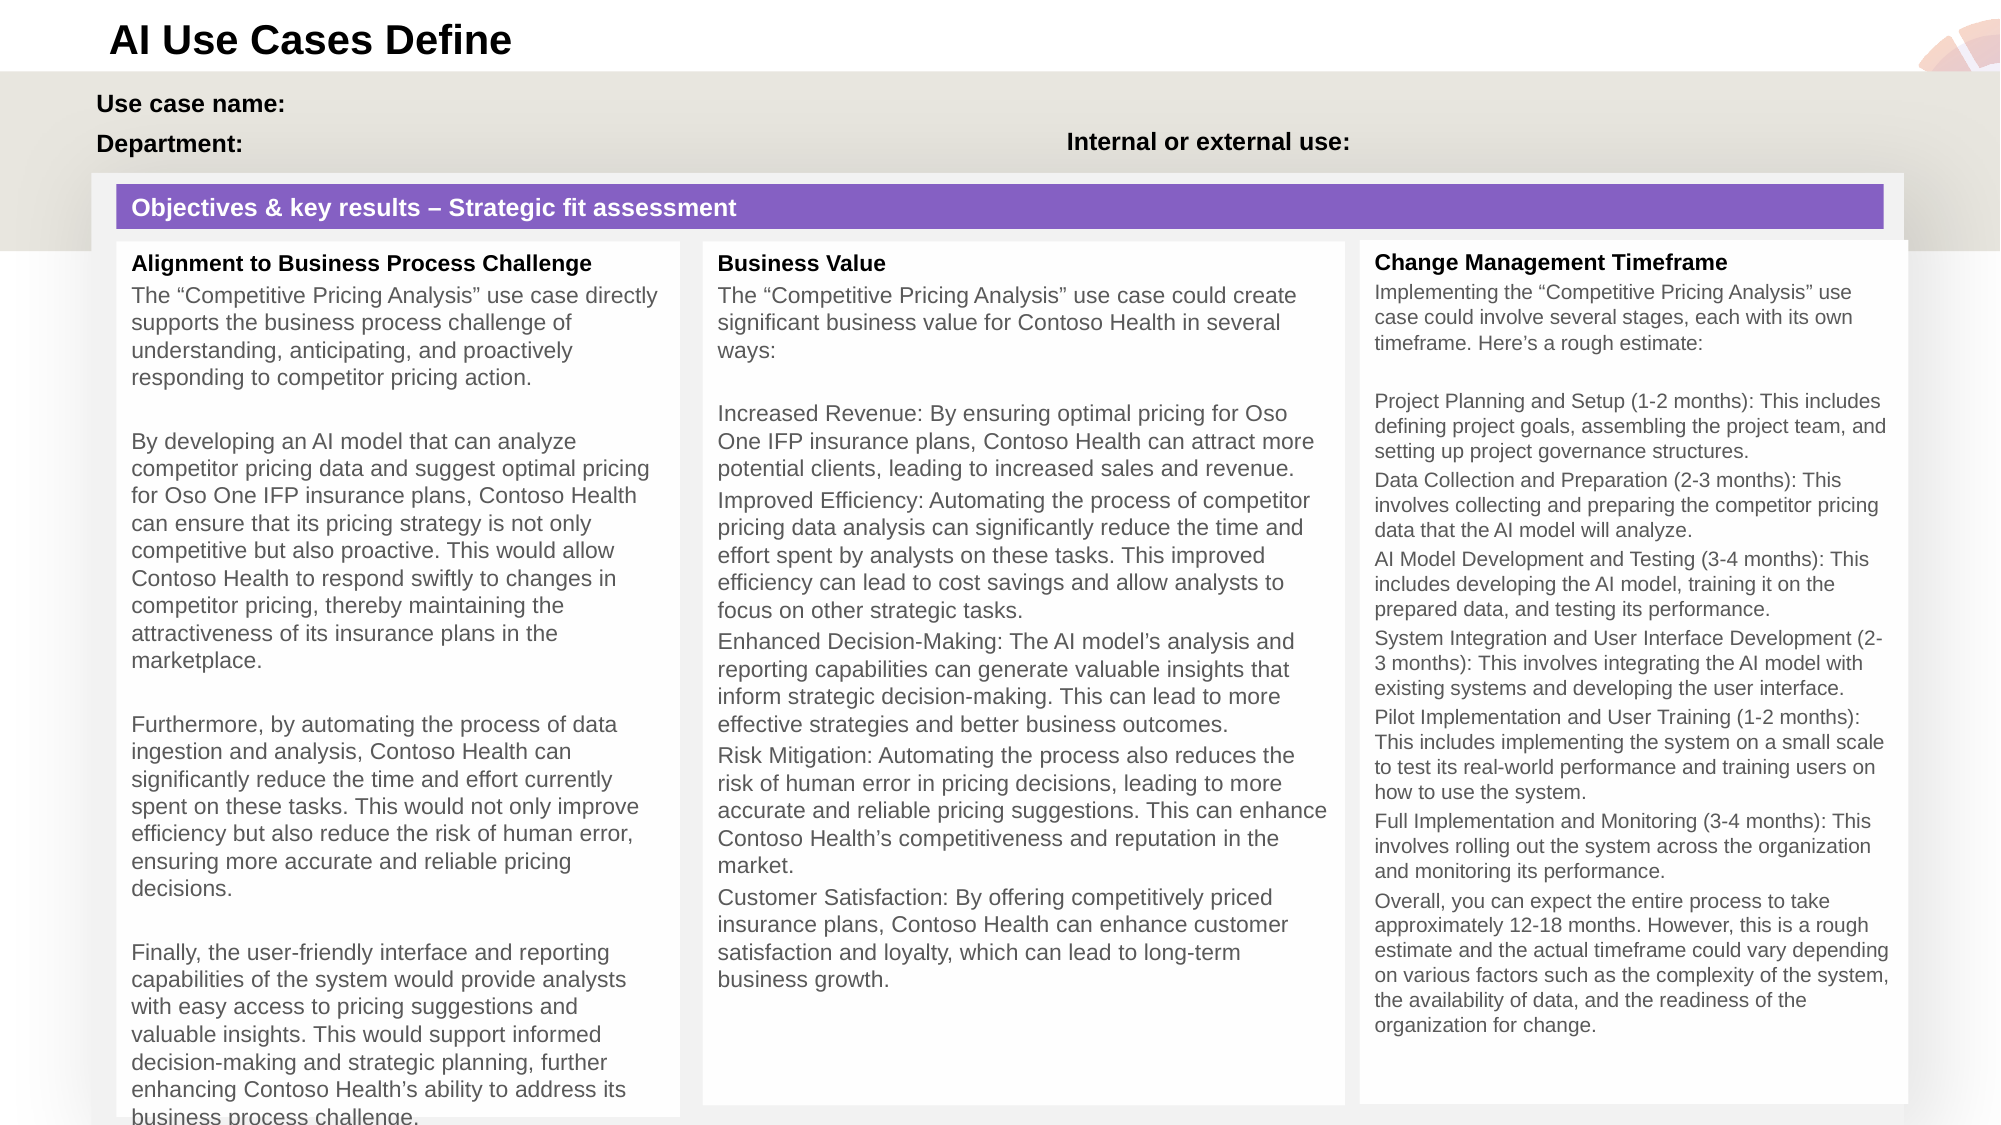

AI Use Cases Define

Use case name:
Department:
Internal or external use:

Objectives & key results – Strategic fit assessment
Change Management Timeframe
Implementing the “Competitive Pricing Analysis” use case could involve several stages, each with its own timeframe. Here’s a rough estimate:

Project Planning and Setup (1-2 months): This includes defining project goals, assembling the project team, and setting up project governance structures.
Data Collection and Preparation (2-3 months): This involves collecting and preparing the competitor pricing data that the AI model will analyze.
AI Model Development and Testing (3-4 months): This includes developing the AI model, training it on the prepared data, and testing its performance.
System Integration and User Interface Development (2-3 months): This involves integrating the AI model with existing systems and developing the user interface.
Pilot Implementation and User Training (1-2 months): This includes implementing the system on a small scale to test its real-world performance and training users on how to use the system.
Full Implementation and Monitoring (3-4 months): This involves rolling out the system across the organization and monitoring its performance.
Overall, you can expect the entire process to take approximately 12-18 months. However, this is a rough estimate and the actual timeframe could vary depending on various factors such as the complexity of the system, the availability of data, and the readiness of the organization for change.
Business Value
The “Competitive Pricing Analysis” use case could create significant business value for Contoso Health in several ways:

Increased Revenue: By ensuring optimal pricing for Oso One IFP insurance plans, Contoso Health can attract more potential clients, leading to increased sales and revenue.
Improved Efficiency: Automating the process of competitor pricing data analysis can significantly reduce the time and effort spent by analysts on these tasks. This improved efficiency can lead to cost savings and allow analysts to focus on other strategic tasks.
Enhanced Decision-Making: The AI model’s analysis and reporting capabilities can generate valuable insights that inform strategic decision-making. This can lead to more effective strategies and better business outcomes.
Risk Mitigation: Automating the process also reduces the risk of human error in pricing decisions, leading to more accurate and reliable pricing suggestions. This can enhance Contoso Health’s competitiveness and reputation in the market.
Customer Satisfaction: By offering competitively priced insurance plans, Contoso Health can enhance customer satisfaction and loyalty, which can lead to long-term business growth.
Alignment to Business Process Challenge
The “Competitive Pricing Analysis” use case directly supports the business process challenge of understanding, anticipating, and proactively responding to competitor pricing action.

By developing an AI model that can analyze competitor pricing data and suggest optimal pricing for Oso One IFP insurance plans, Contoso Health can ensure that its pricing strategy is not only competitive but also proactive. This would allow Contoso Health to respond swiftly to changes in competitor pricing, thereby maintaining the attractiveness of its insurance plans in the marketplace.

Furthermore, by automating the process of data ingestion and analysis, Contoso Health can significantly reduce the time and effort currently spent on these tasks. This would not only improve efficiency but also reduce the risk of human error, ensuring more accurate and reliable pricing decisions.

Finally, the user-friendly interface and reporting capabilities of the system would provide analysts with easy access to pricing suggestions and valuable insights. This would support informed decision-making and strategic planning, further enhancing Contoso Health’s ability to address its business process challenge.